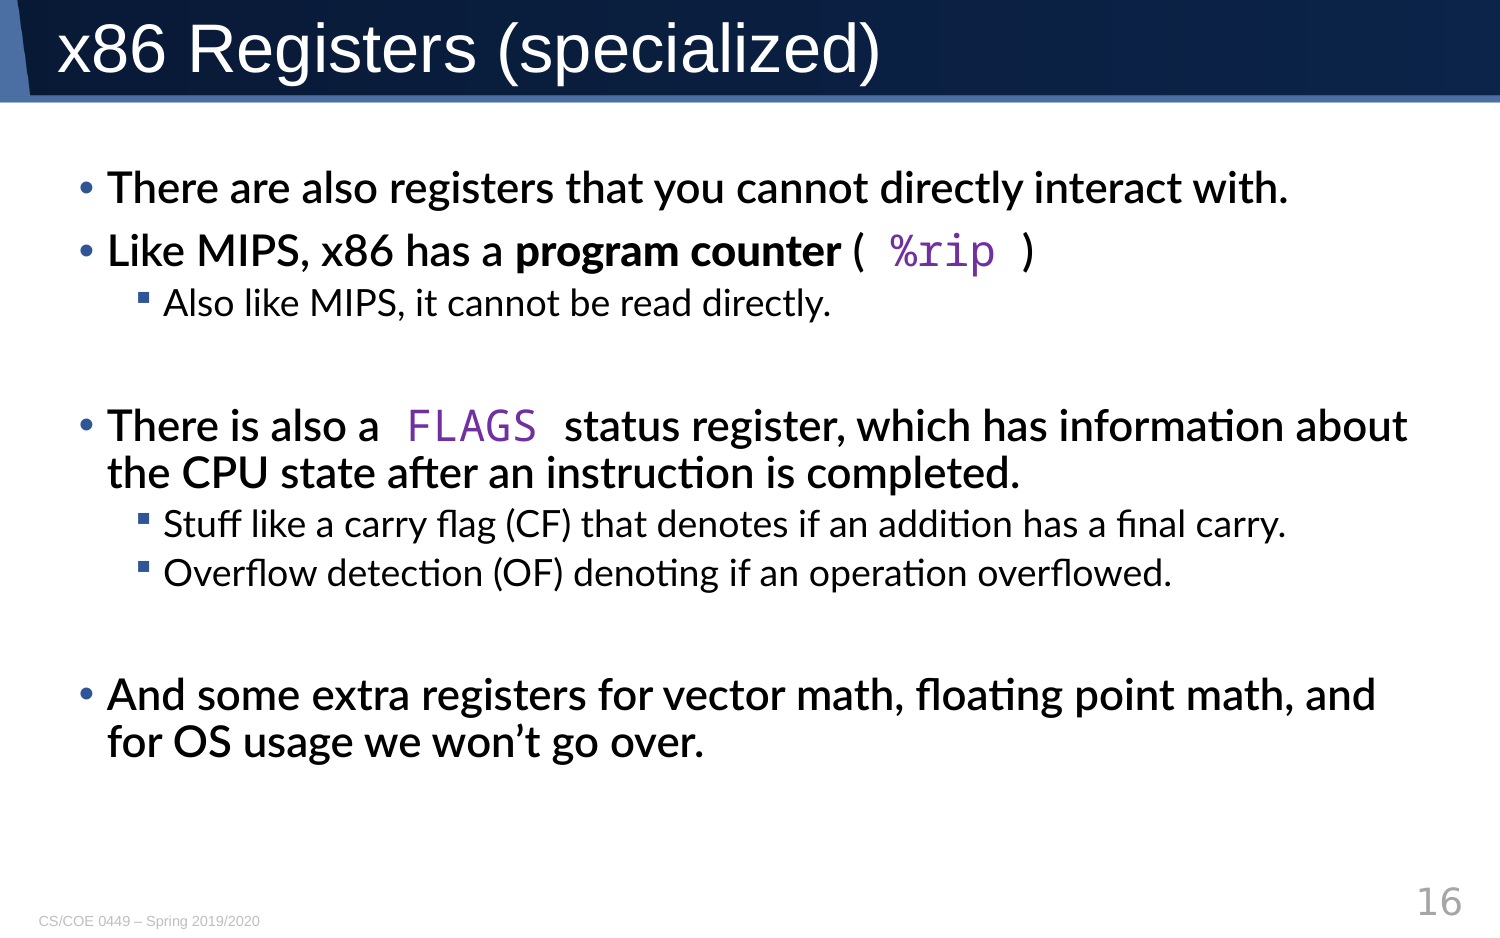

# x86 Registers (specialized)
There are also registers that you cannot directly interact with.
Like MIPS, x86 has a program counter ( %rip )
Also like MIPS, it cannot be read directly.

There is also a FLAGS status register, which has information about the CPU state after an instruction is completed.
Stuff like a carry flag (CF) that denotes if an addition has a final carry.
Overflow detection (OF) denoting if an operation overflowed.

And some extra registers for vector math, floating point math, and for OS usage we won’t go over.

16
CS/COE 0449 – Spring 2019/2020